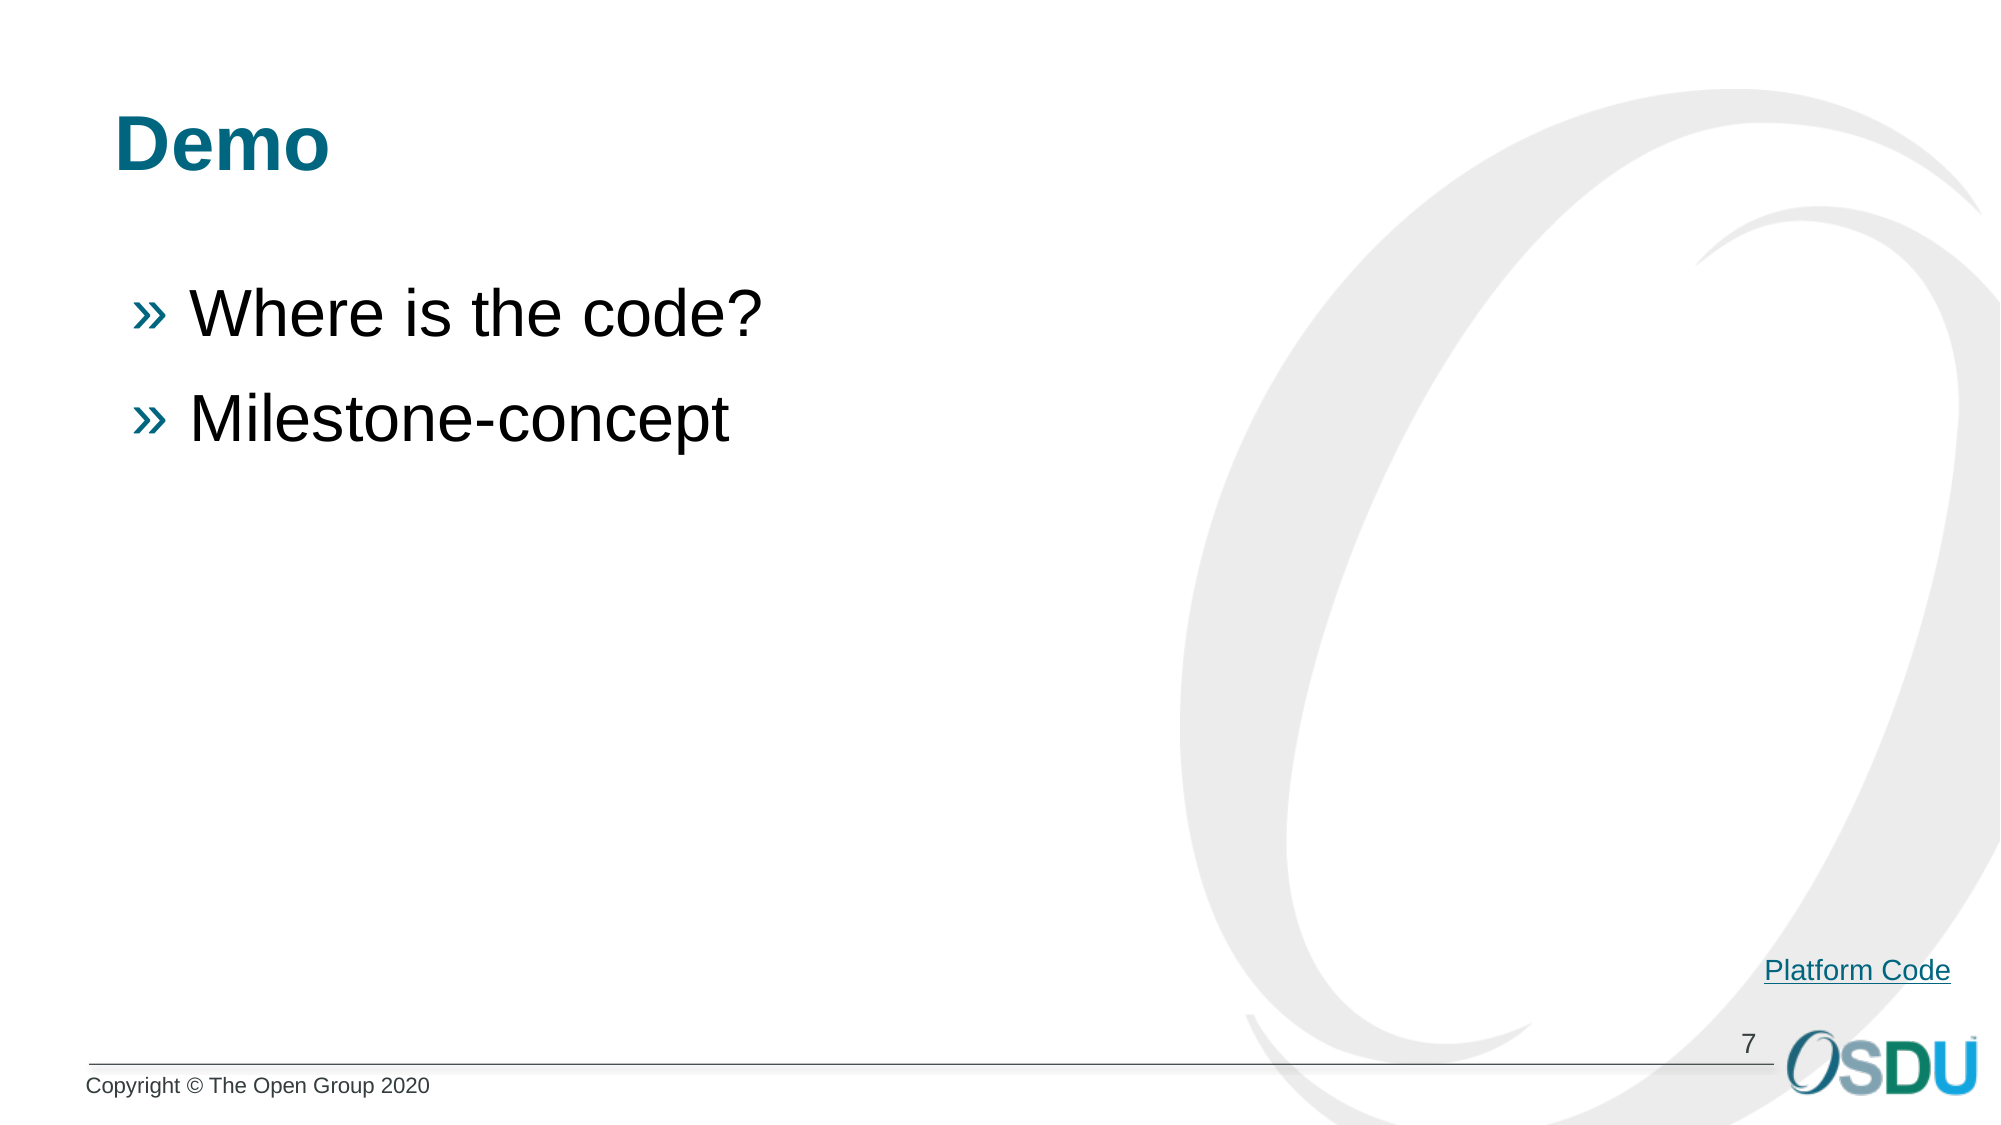

# Demo
Where is the code?
Milestone-concept
Platform Code
7